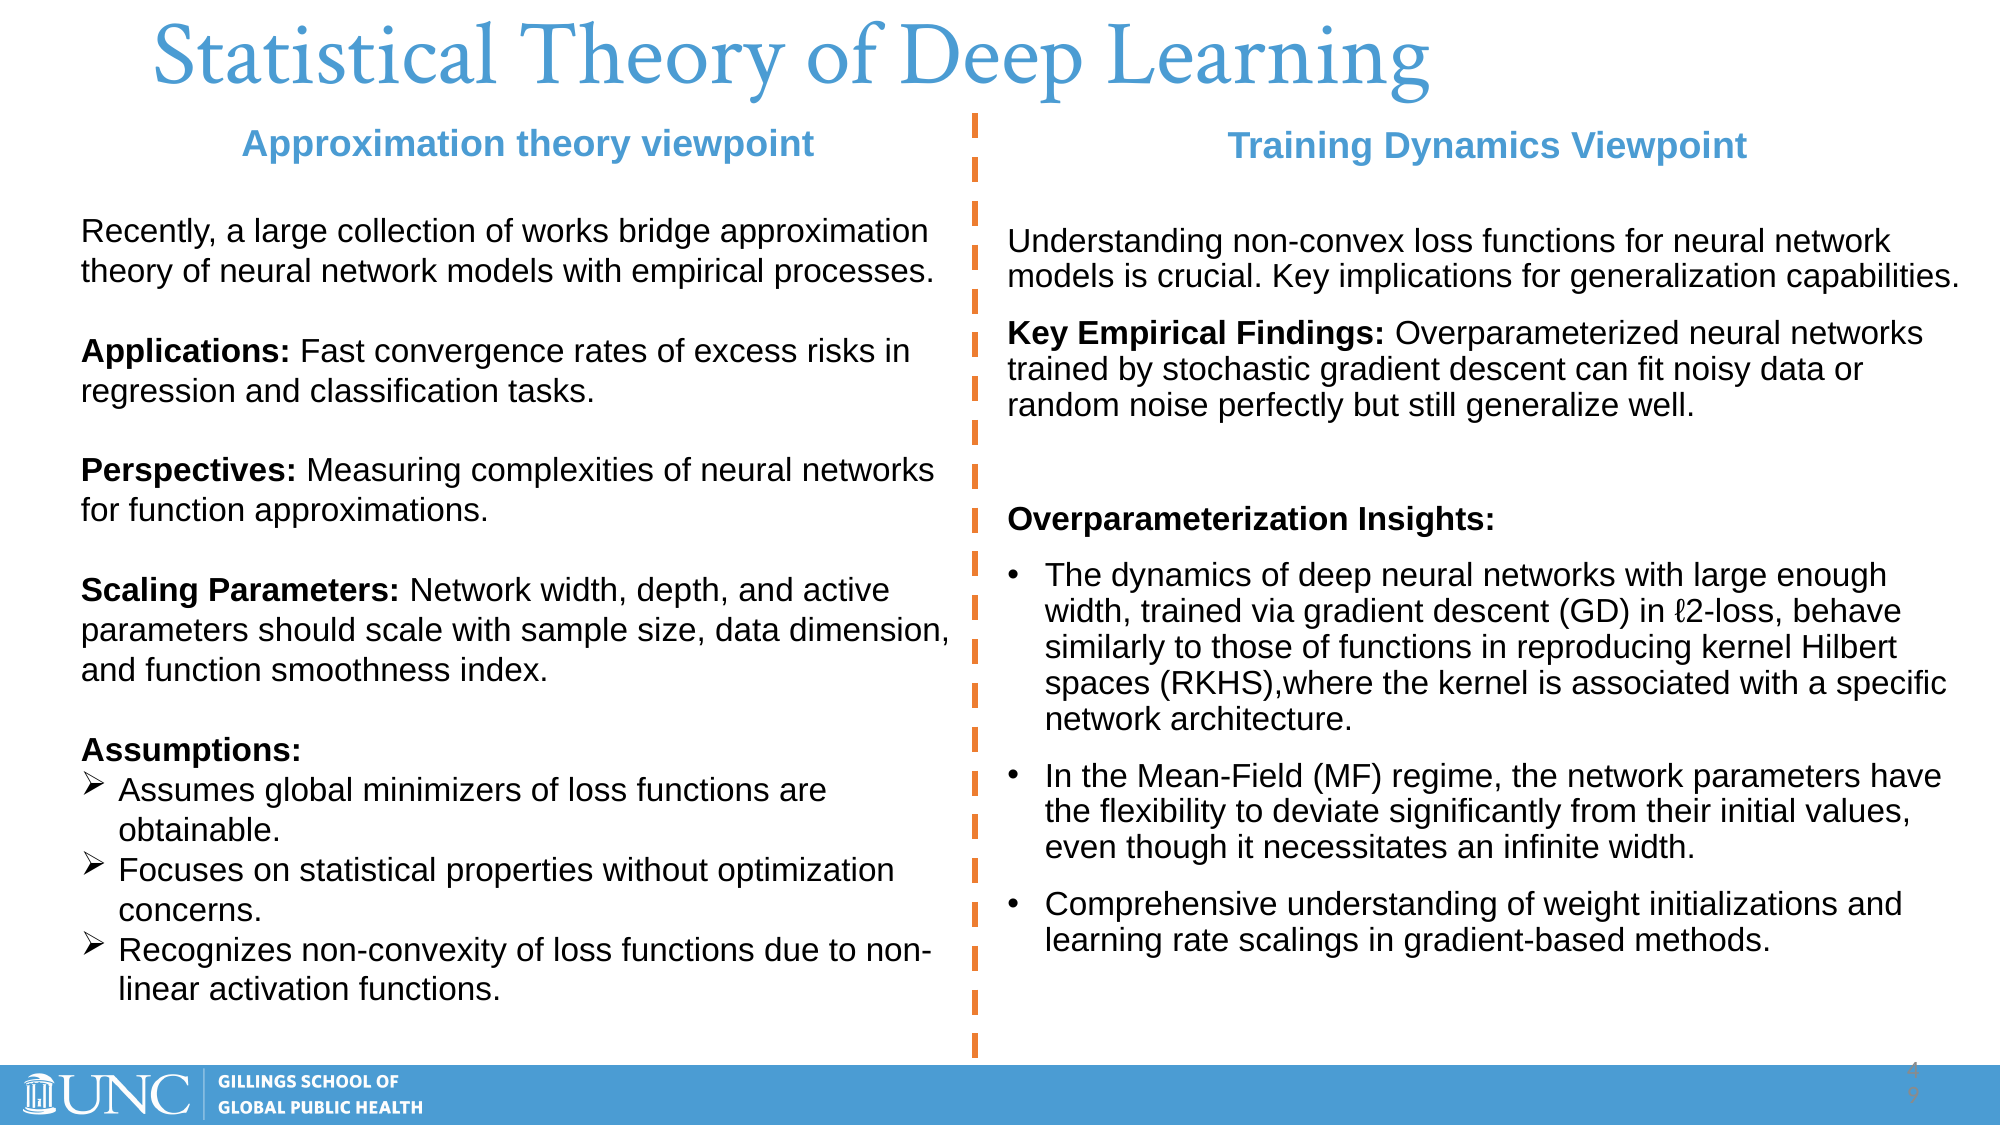

# Statistical Theory of Deep Learning
Approximation theory viewpoint

Recently, a large collection of works bridge approximation theory of neural network models with empirical processes.

Applications: Fast convergence rates of excess risks in regression and classification tasks.

Perspectives: Measuring complexities of neural networks for function approximations.

Scaling Parameters: Network width, depth, and active parameters should scale with sample size, data dimension, and function smoothness index.

Assumptions:
Assumes global minimizers of loss functions are obtainable.
Focuses on statistical properties without optimization concerns.
Recognizes non-convexity of loss functions due to non-linear activation functions.

Training Dynamics Viewpoint
                                                                                  Understanding non-convex loss functions for neural network models is crucial. Key implications for generalization capabilities.
Key Empirical Findings: Overparameterized neural networks trained by stochastic gradient descent can fit noisy data or random noise perfectly but still generalize well.

Overparameterization Insights:
The dynamics of deep neural networks with large enough width, trained via gradient descent (GD) in ℓ2-loss, behave similarly to those of functions in reproducing kernel Hilbert spaces (RKHS),where the kernel is associated with a specific network architecture.
In the Mean-Field (MF) regime, the network parameters have the flexibility to deviate significantly from their initial values, even though it necessitates an infinite width.
Comprehensive understanding of weight initializations and learning rate scalings in gradient-based methods.

49